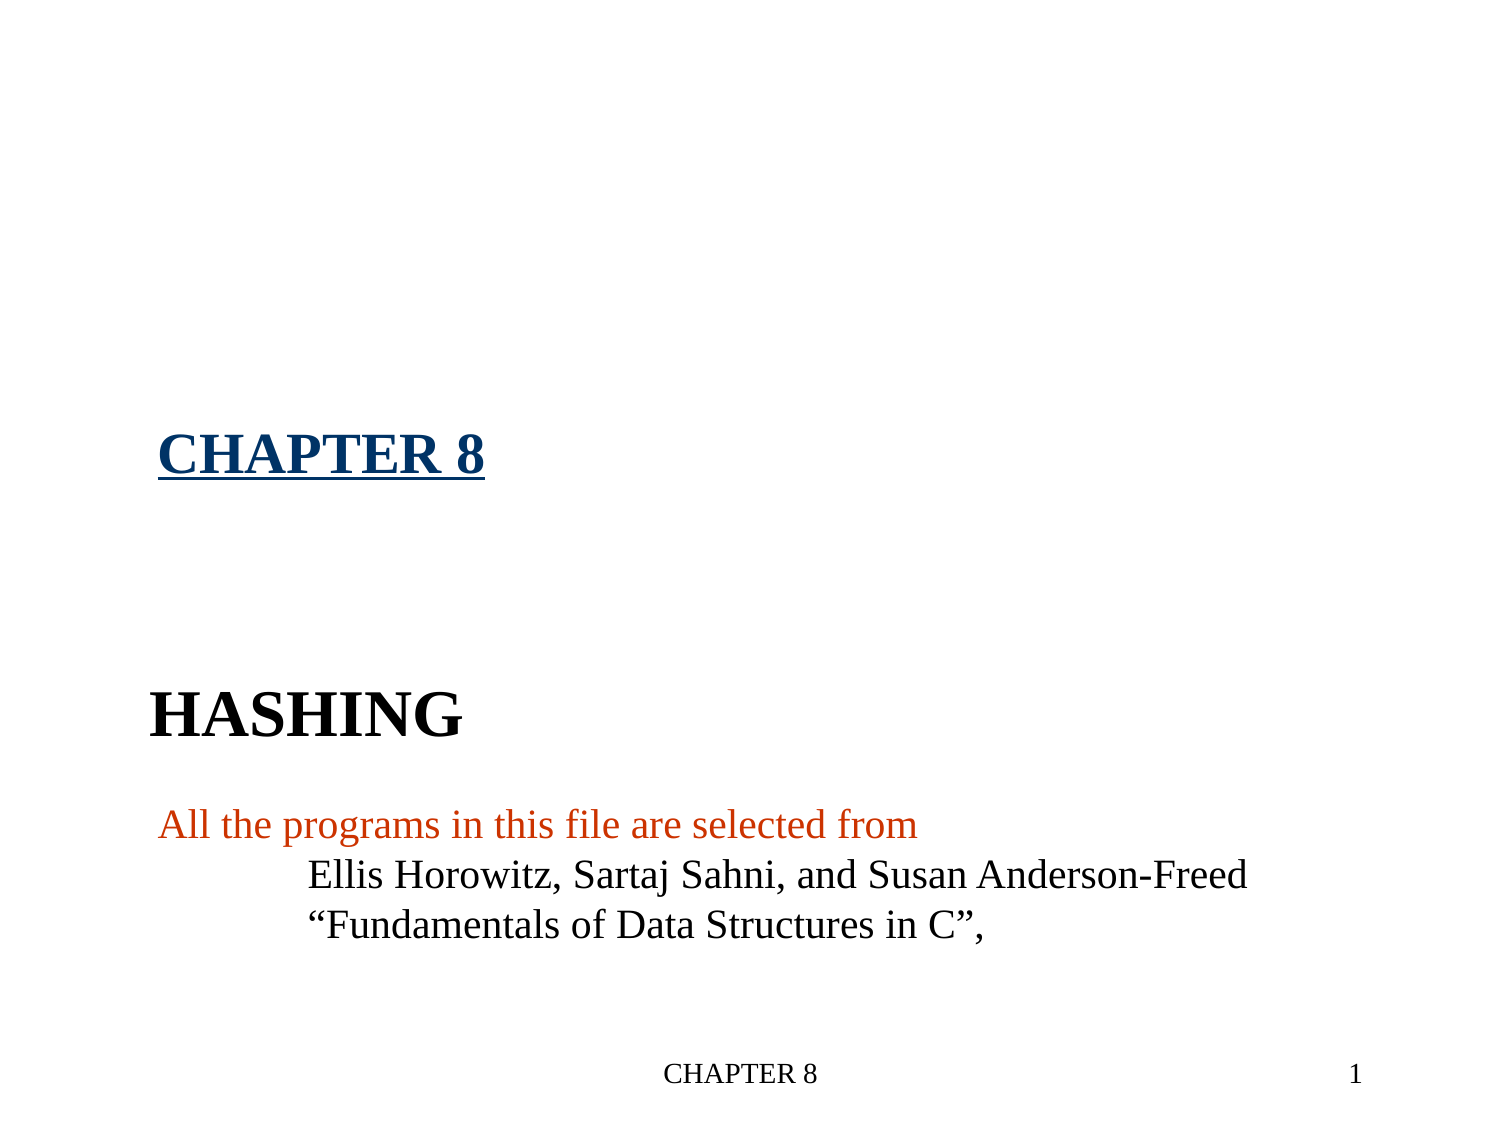

# CHAPTER 8
HASHING
All the programs in this file are selected from
	Ellis Horowitz, Sartaj Sahni, and Susan Anderson-Freed
	“Fundamentals of Data Structures in C”,

CHAPTER 8
1